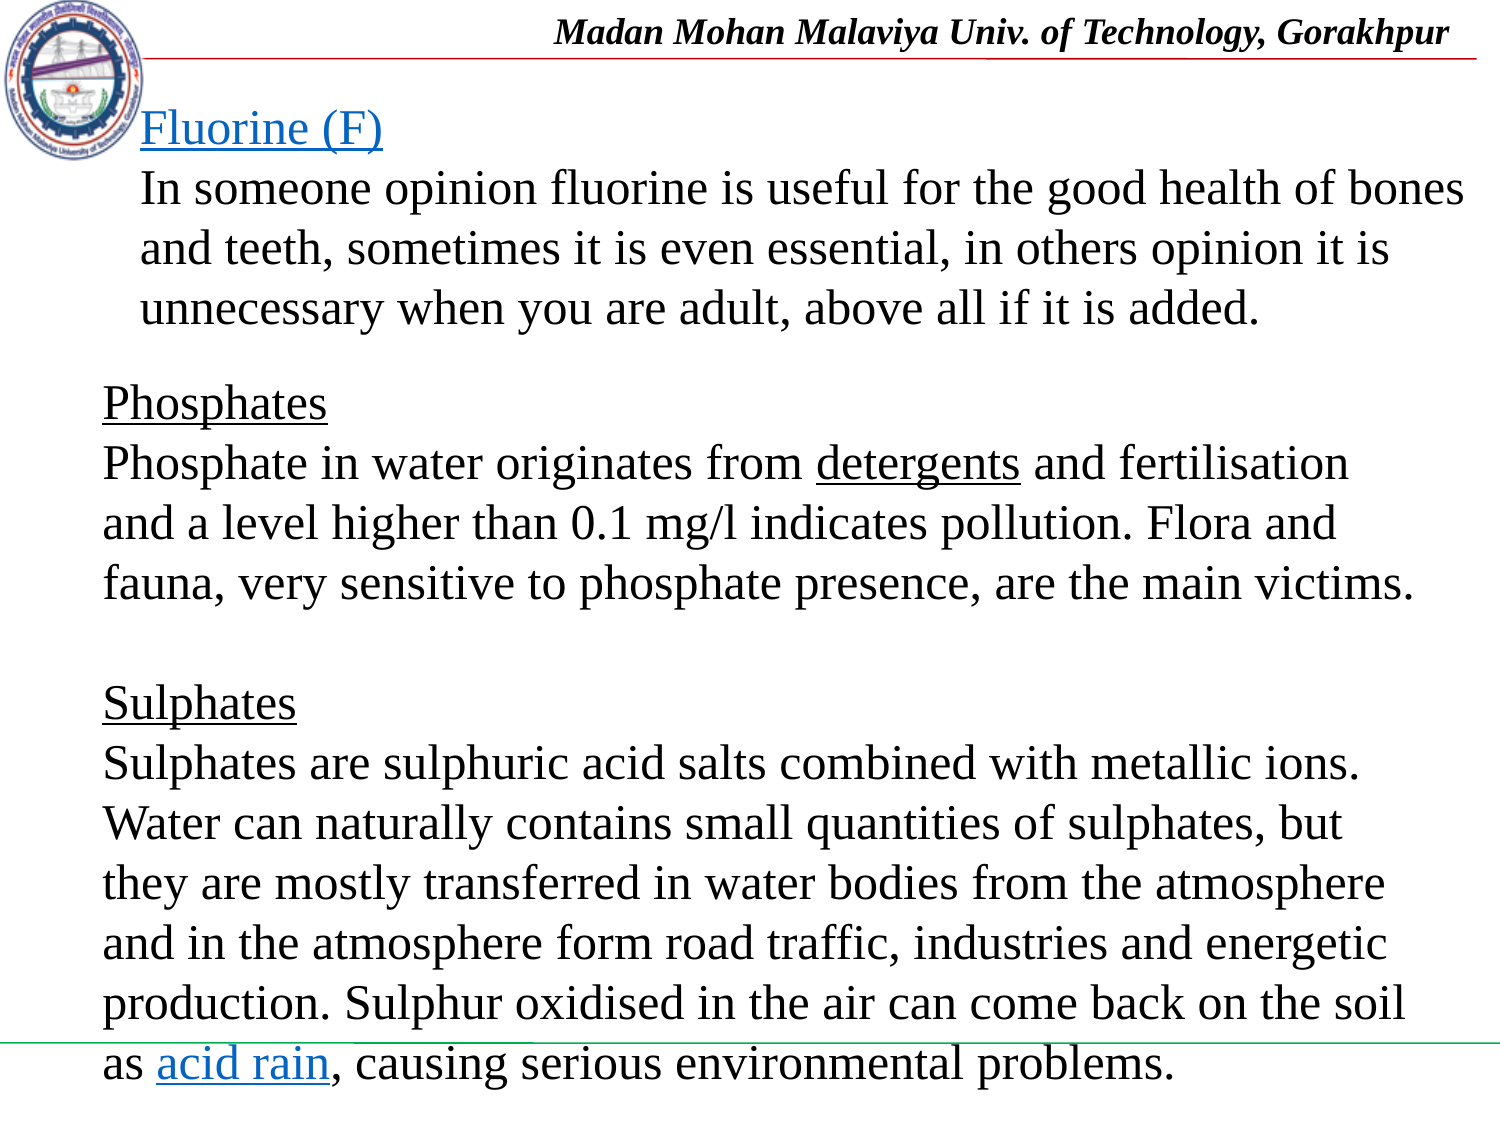

Fluorine (F)
In someone opinion fluorine is useful for the good health of bones and teeth, sometimes it is even essential, in others opinion it is unnecessary when you are adult, above all if it is added.
Phosphates
Phosphate in water originates from detergents and fertilisation and a level higher than 0.1 mg/l indicates pollution. Flora and fauna, very sensitive to phosphate presence, are the main victims.
Sulphates
Sulphates are sulphuric acid salts combined with metallic ions. Water can naturally contains small quantities of sulphates, but they are mostly transferred in water bodies from the atmosphere and in the atmosphere form road traffic, industries and energetic production. Sulphur oxidised in the air can come back on the soil as acid rain, causing serious environmental problems.